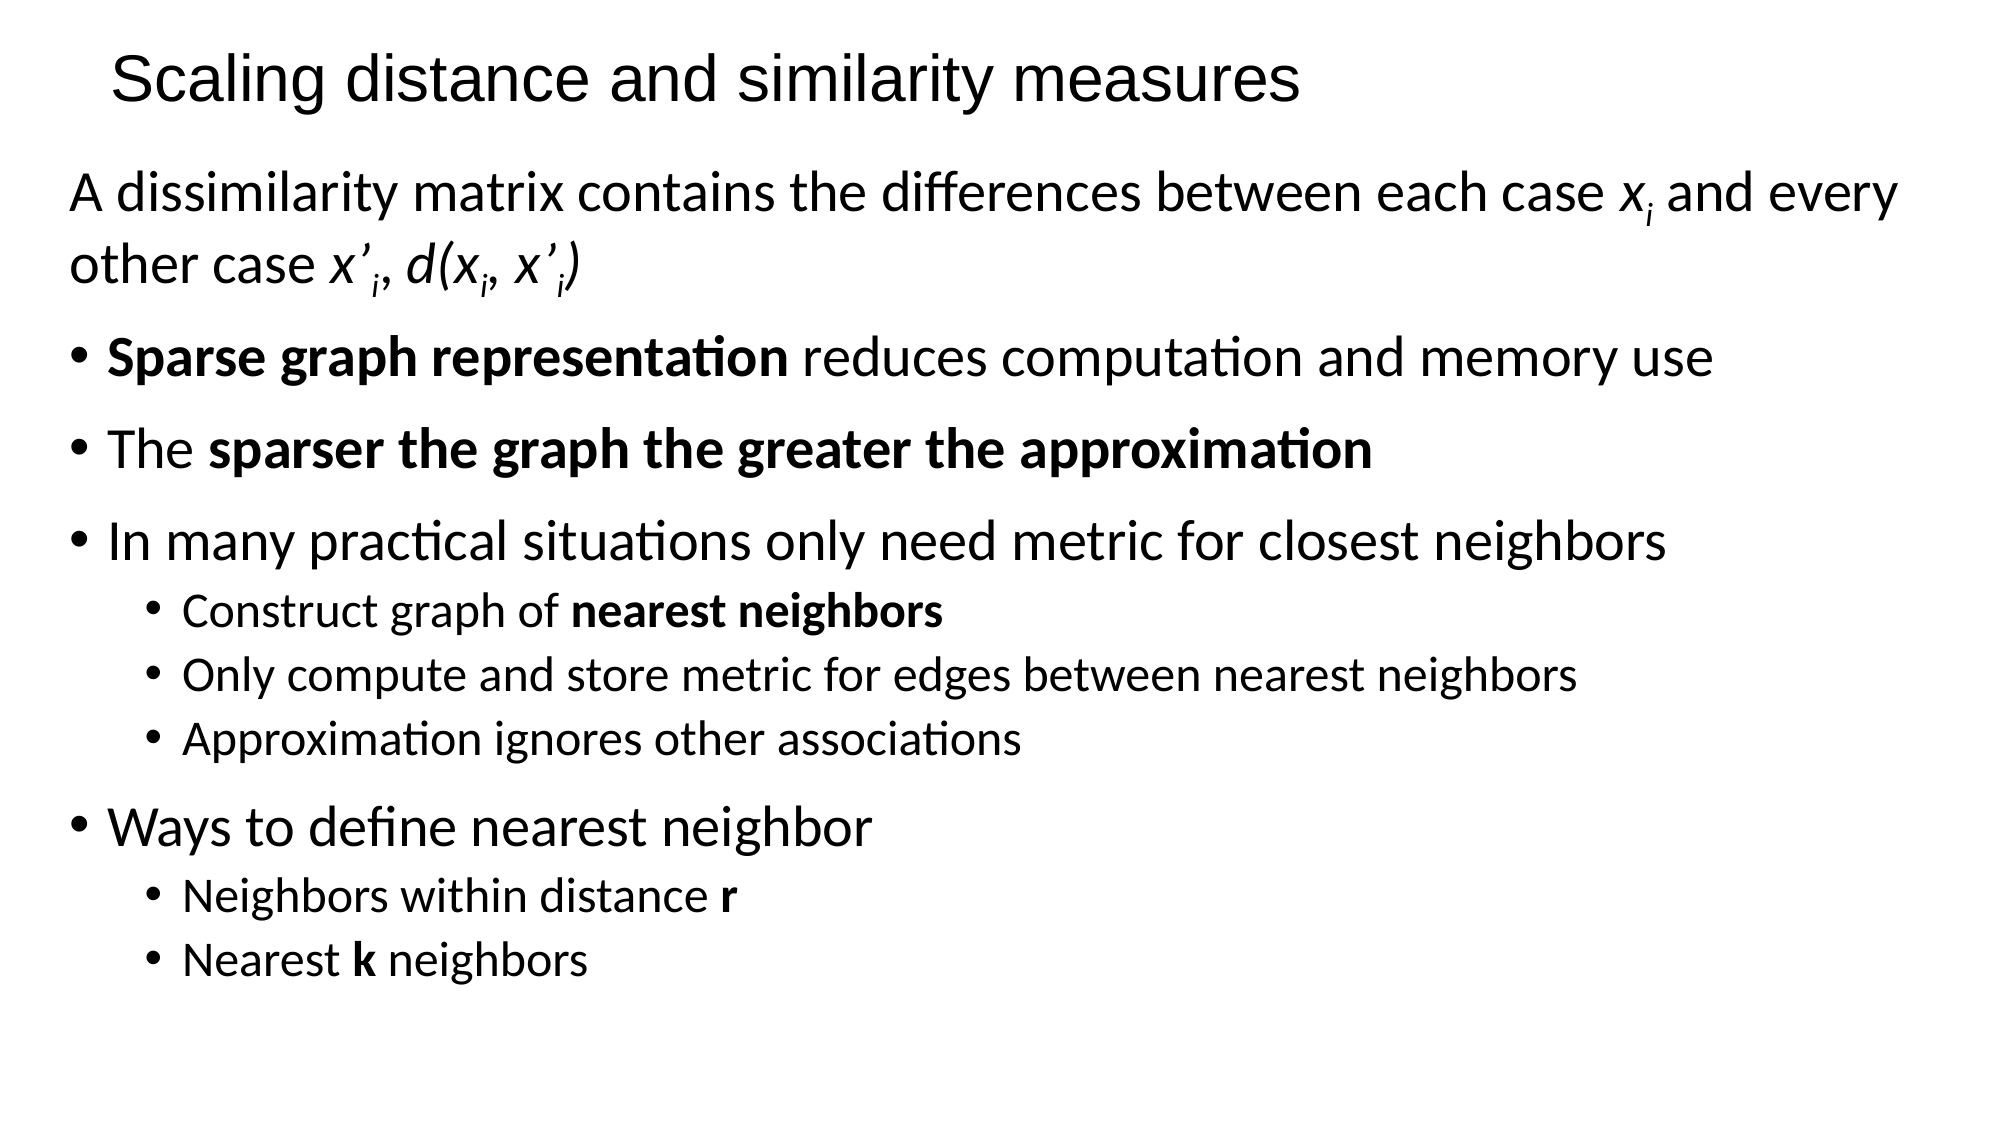

# Scaling distance and similarity measures
A dissimilarity matrix contains the differences between each case xi and every other case x’i, d(xi, x’i)
Sparse graph representation reduces computation and memory use
The sparser the graph the greater the approximation
In many practical situations only need metric for closest neighbors
Construct graph of nearest neighbors
Only compute and store metric for edges between nearest neighbors
Approximation ignores other associations
Ways to define nearest neighbor
Neighbors within distance r
Nearest k neighbors